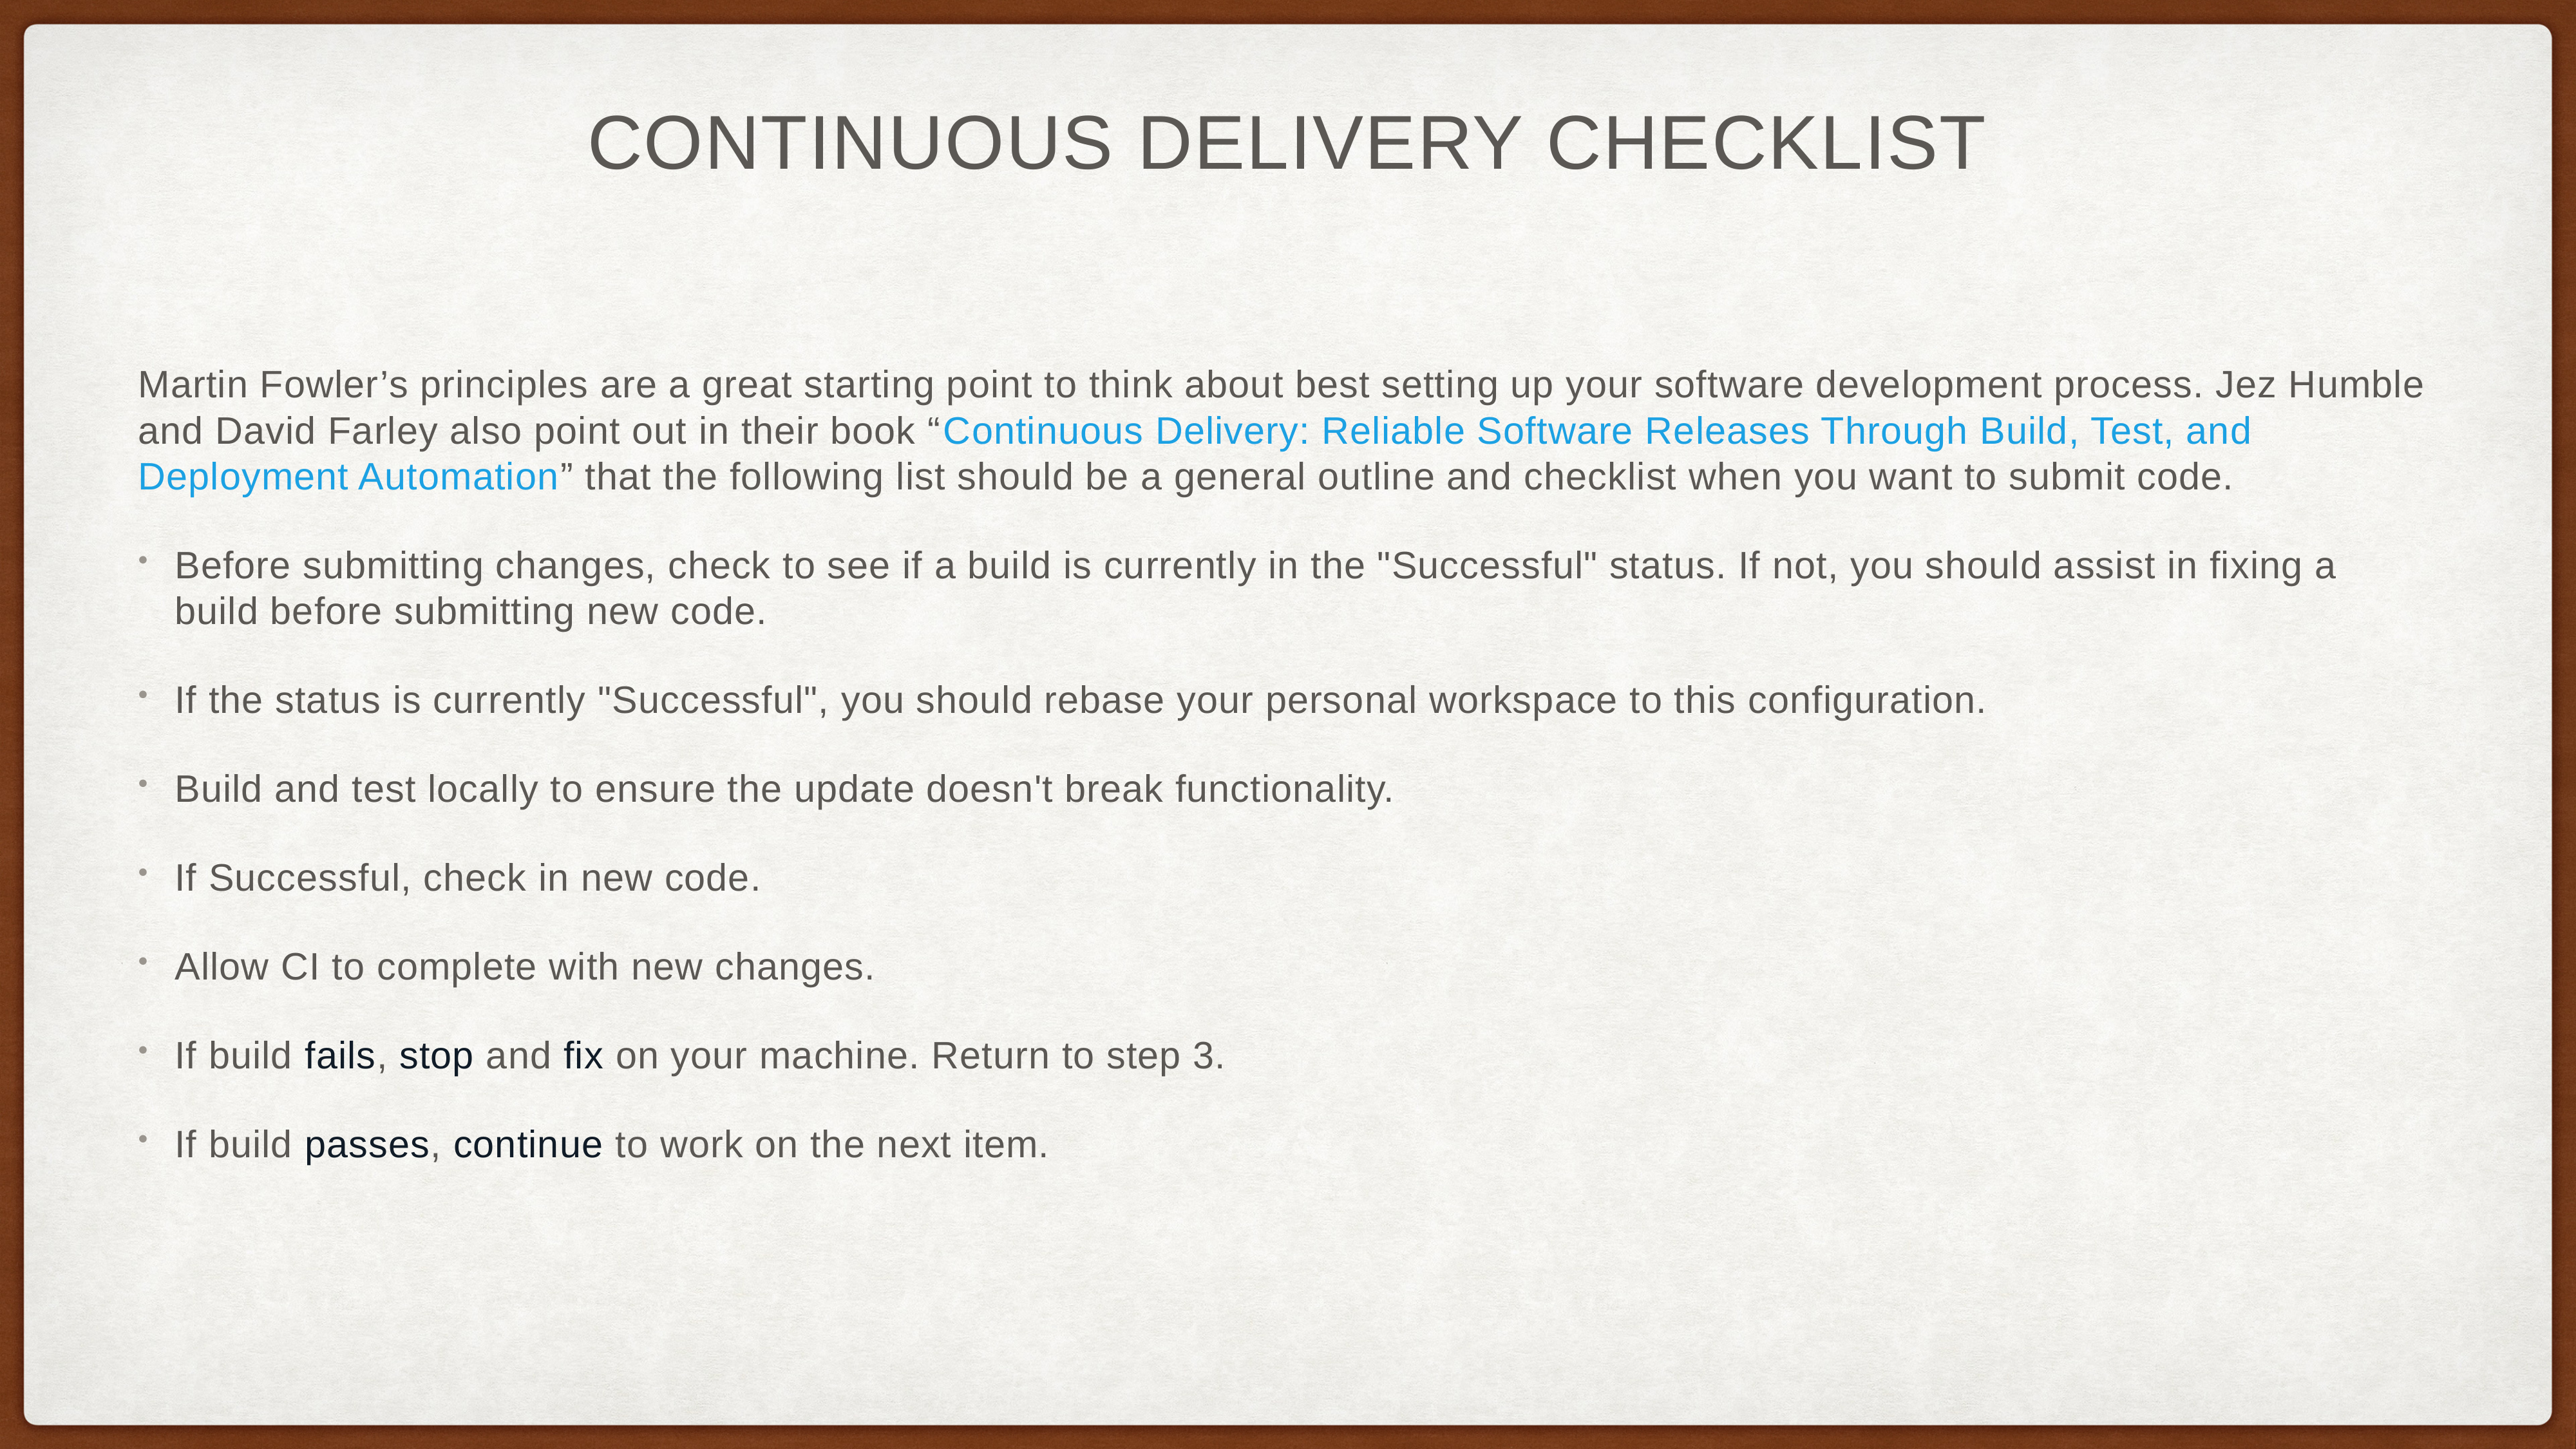

# Continuous Delivery checklist
Martin Fowler’s principles are a great starting point to think about best setting up your software development process. Jez Humble and David Farley also point out in their book “Continuous Delivery: Reliable Software Releases Through Build, Test, and Deployment Automation” that the following list should be a general outline and checklist when you want to submit code.
Before submitting changes, check to see if a build is currently in the "Successful" status. If not, you should assist in fixing a build before submitting new code.
If the status is currently "Successful", you should rebase your personal workspace to this configuration.
Build and test locally to ensure the update doesn't break functionality.
If Successful, check in new code.
Allow CI to complete with new changes.
If build fails, stop and fix on your machine. Return to step 3.
If build passes, continue to work on the next item.